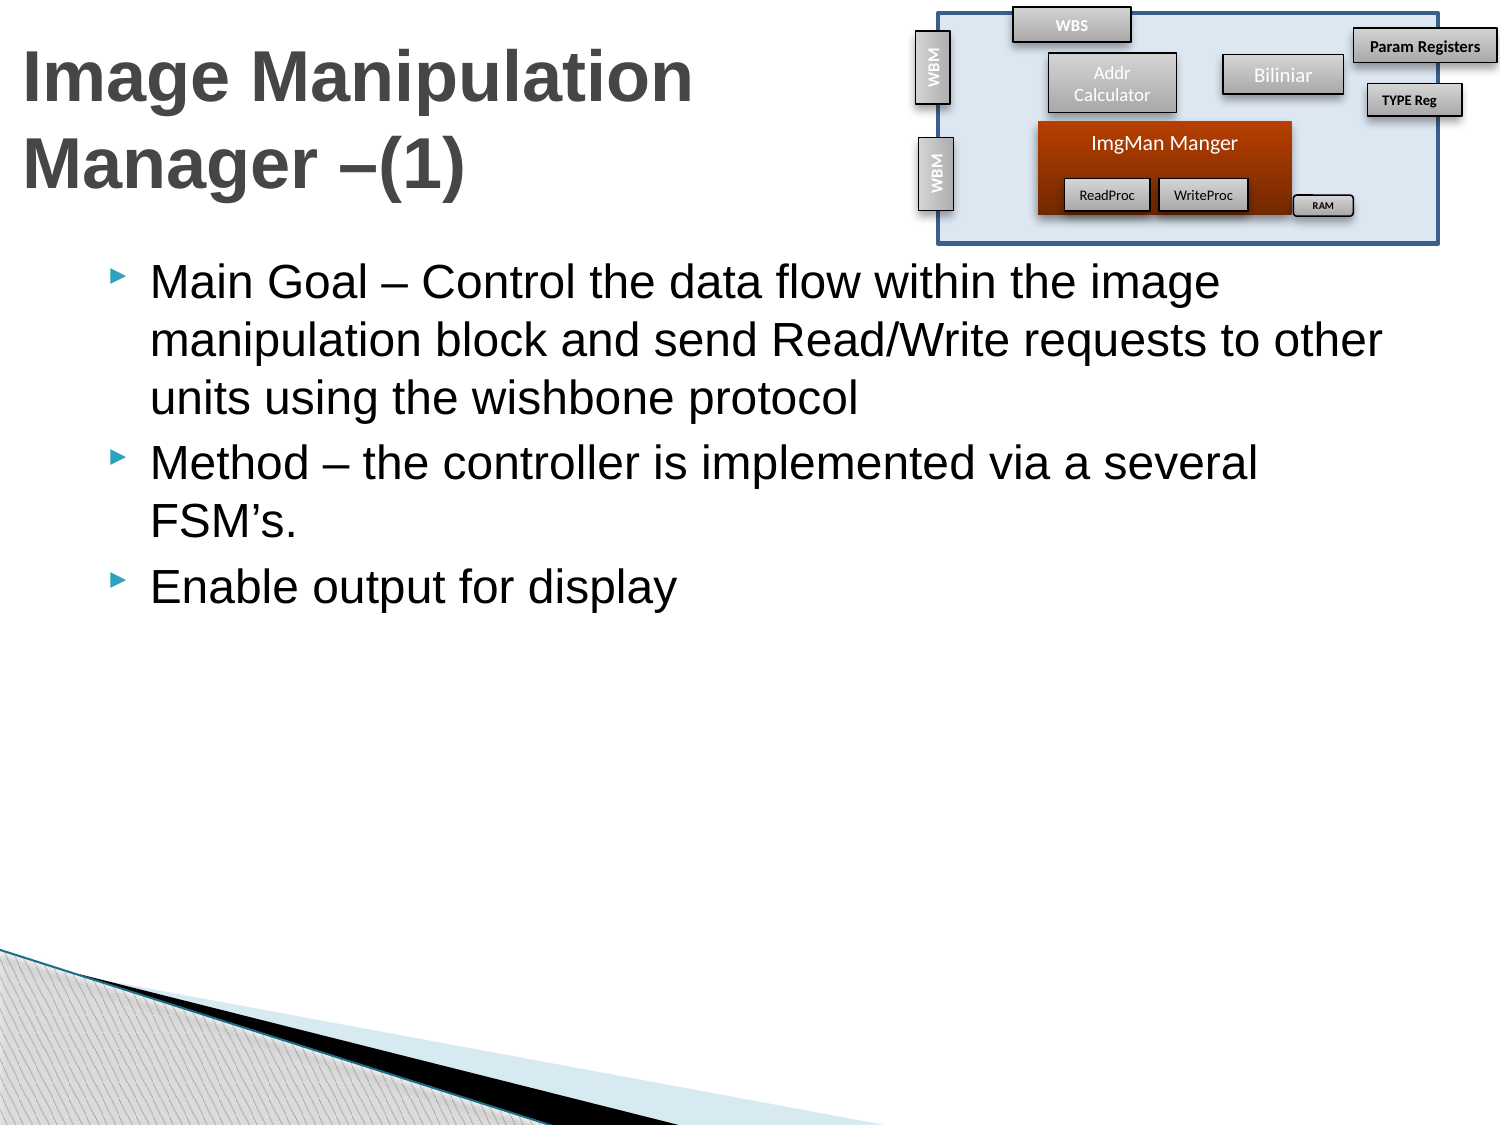

WBS

# Image Manipulation Manager –(1)
Param Registers
WBM
Addr Calculator
Biliniar
TYPE Reg
ImgMan Manger

WBM
ReadProc
WriteProc
RAM
Main Goal – Control the data flow within the image manipulation block and send Read/Write requests to other units using the wishbone protocol
Method – the controller is implemented via a several FSM’s.
Enable output for display